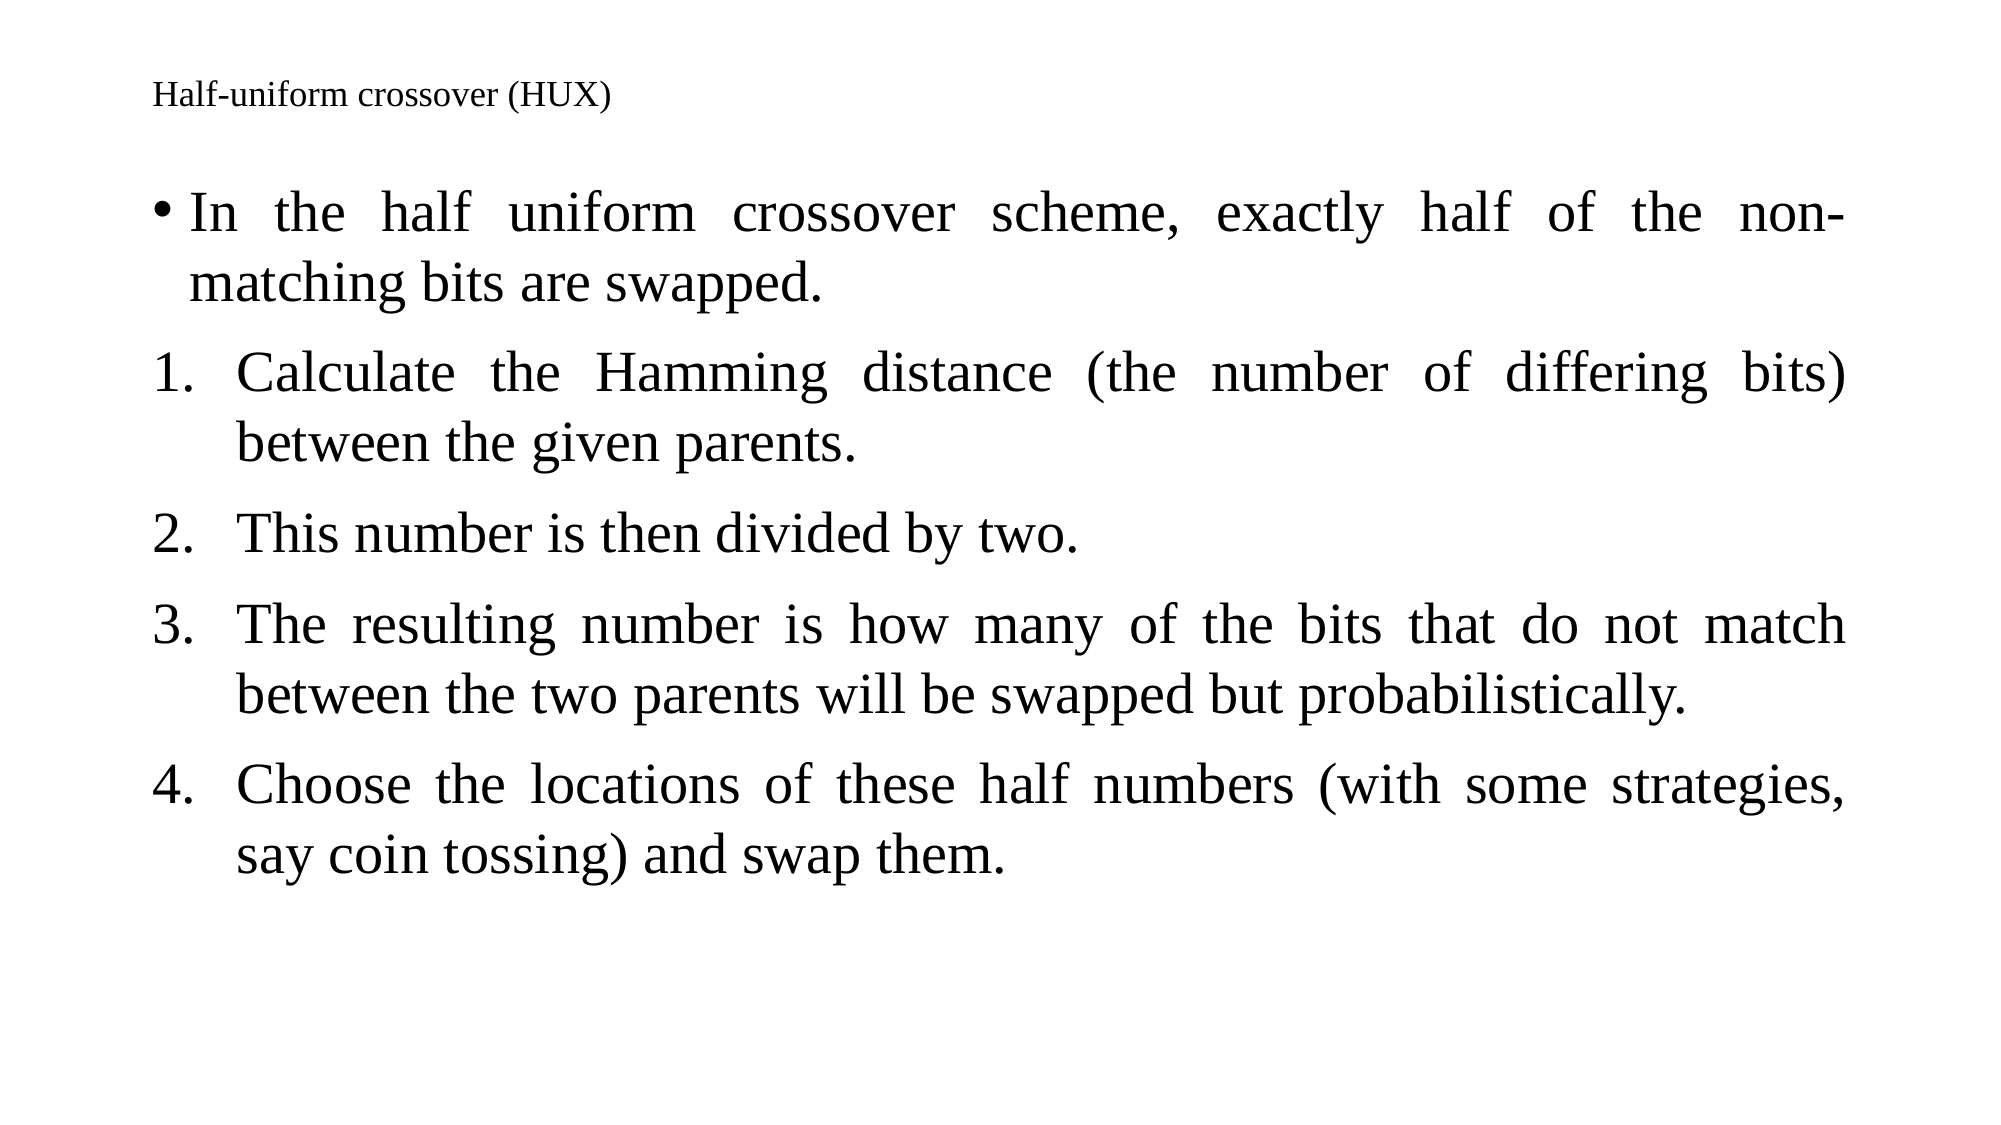

# Half-uniform crossover (HUX)
In the half uniform crossover scheme, exactly half of the non‐matching bits are swapped.
Calculate the Hamming distance (the number of differing bits) between the given parents.
This number is then divided by two.
The resulting number is how many of the bits that do not match between the two parents will be swapped but probabilistically.
Choose the locations of these half numbers (with some strategies, say coin tossing) and swap them.